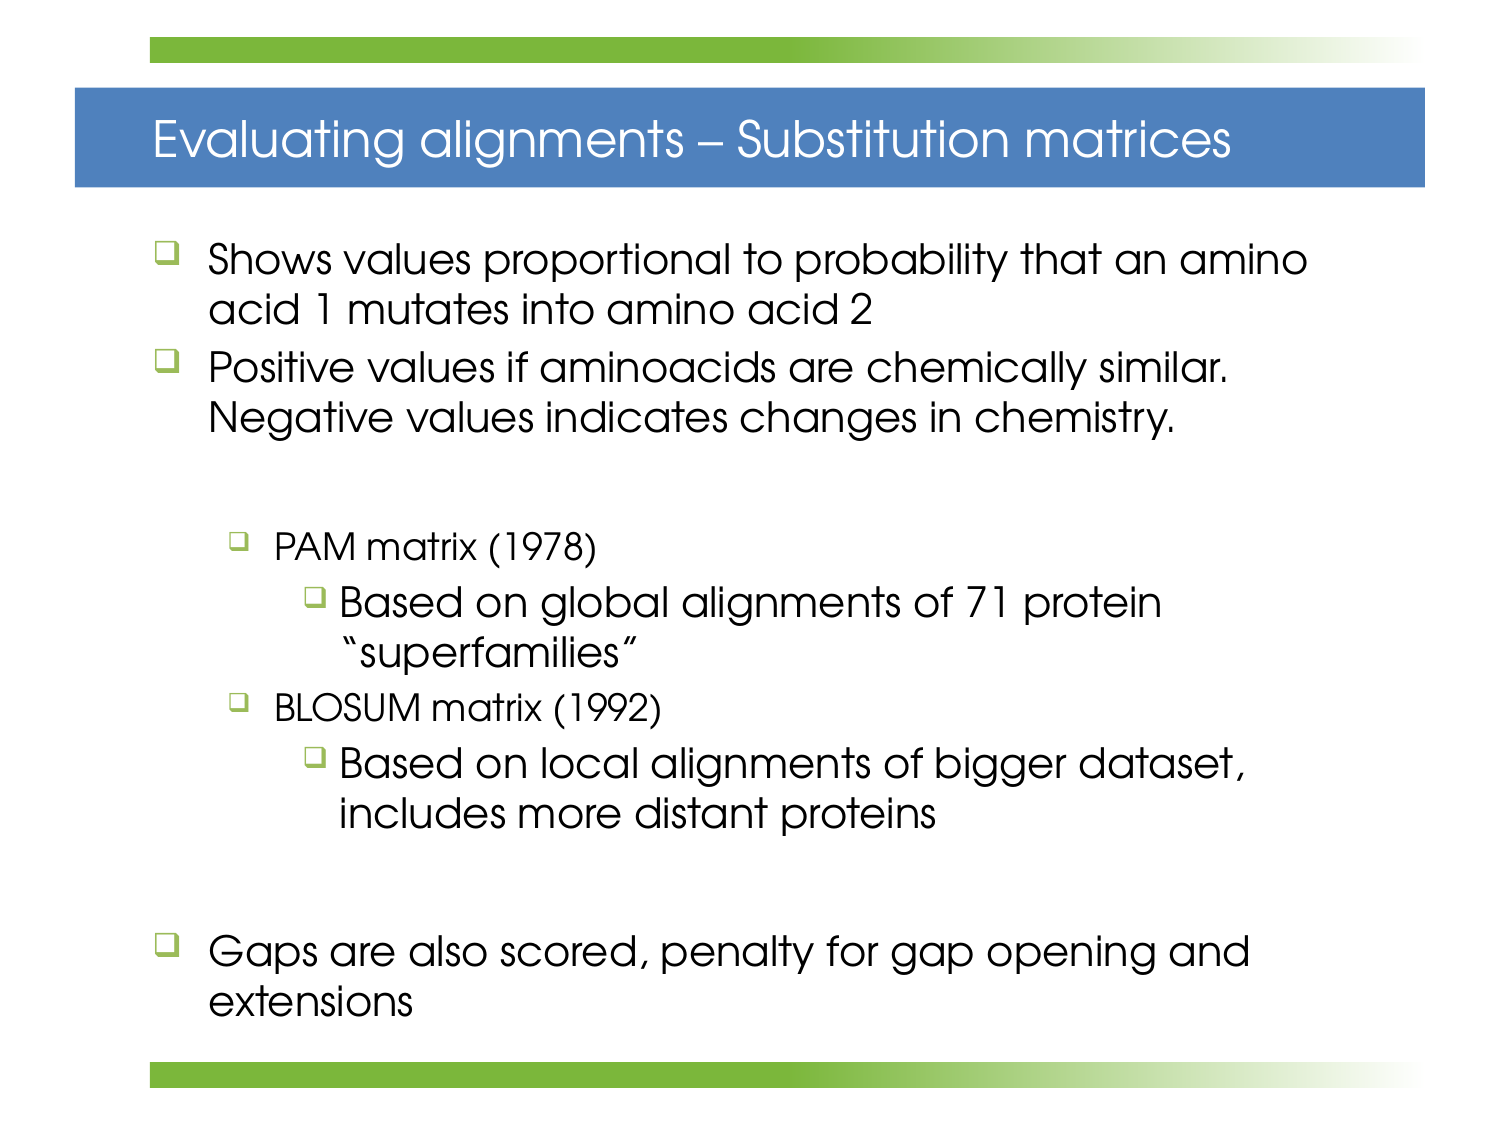

# Evaluating alignments – Substitution matrices
Shows values proportional to probability that an amino acid 1 mutates into amino acid 2
Positive values if aminoacids are chemically similar. Negative values indicates changes in chemistry.

PAM matrix (1978)
Based on global alignments of 71 protein “superfamilies”
BLOSUM matrix (1992)
Based on local alignments of bigger dataset, includes more distant proteins

Gaps are also scored, penalty for gap opening and extensions